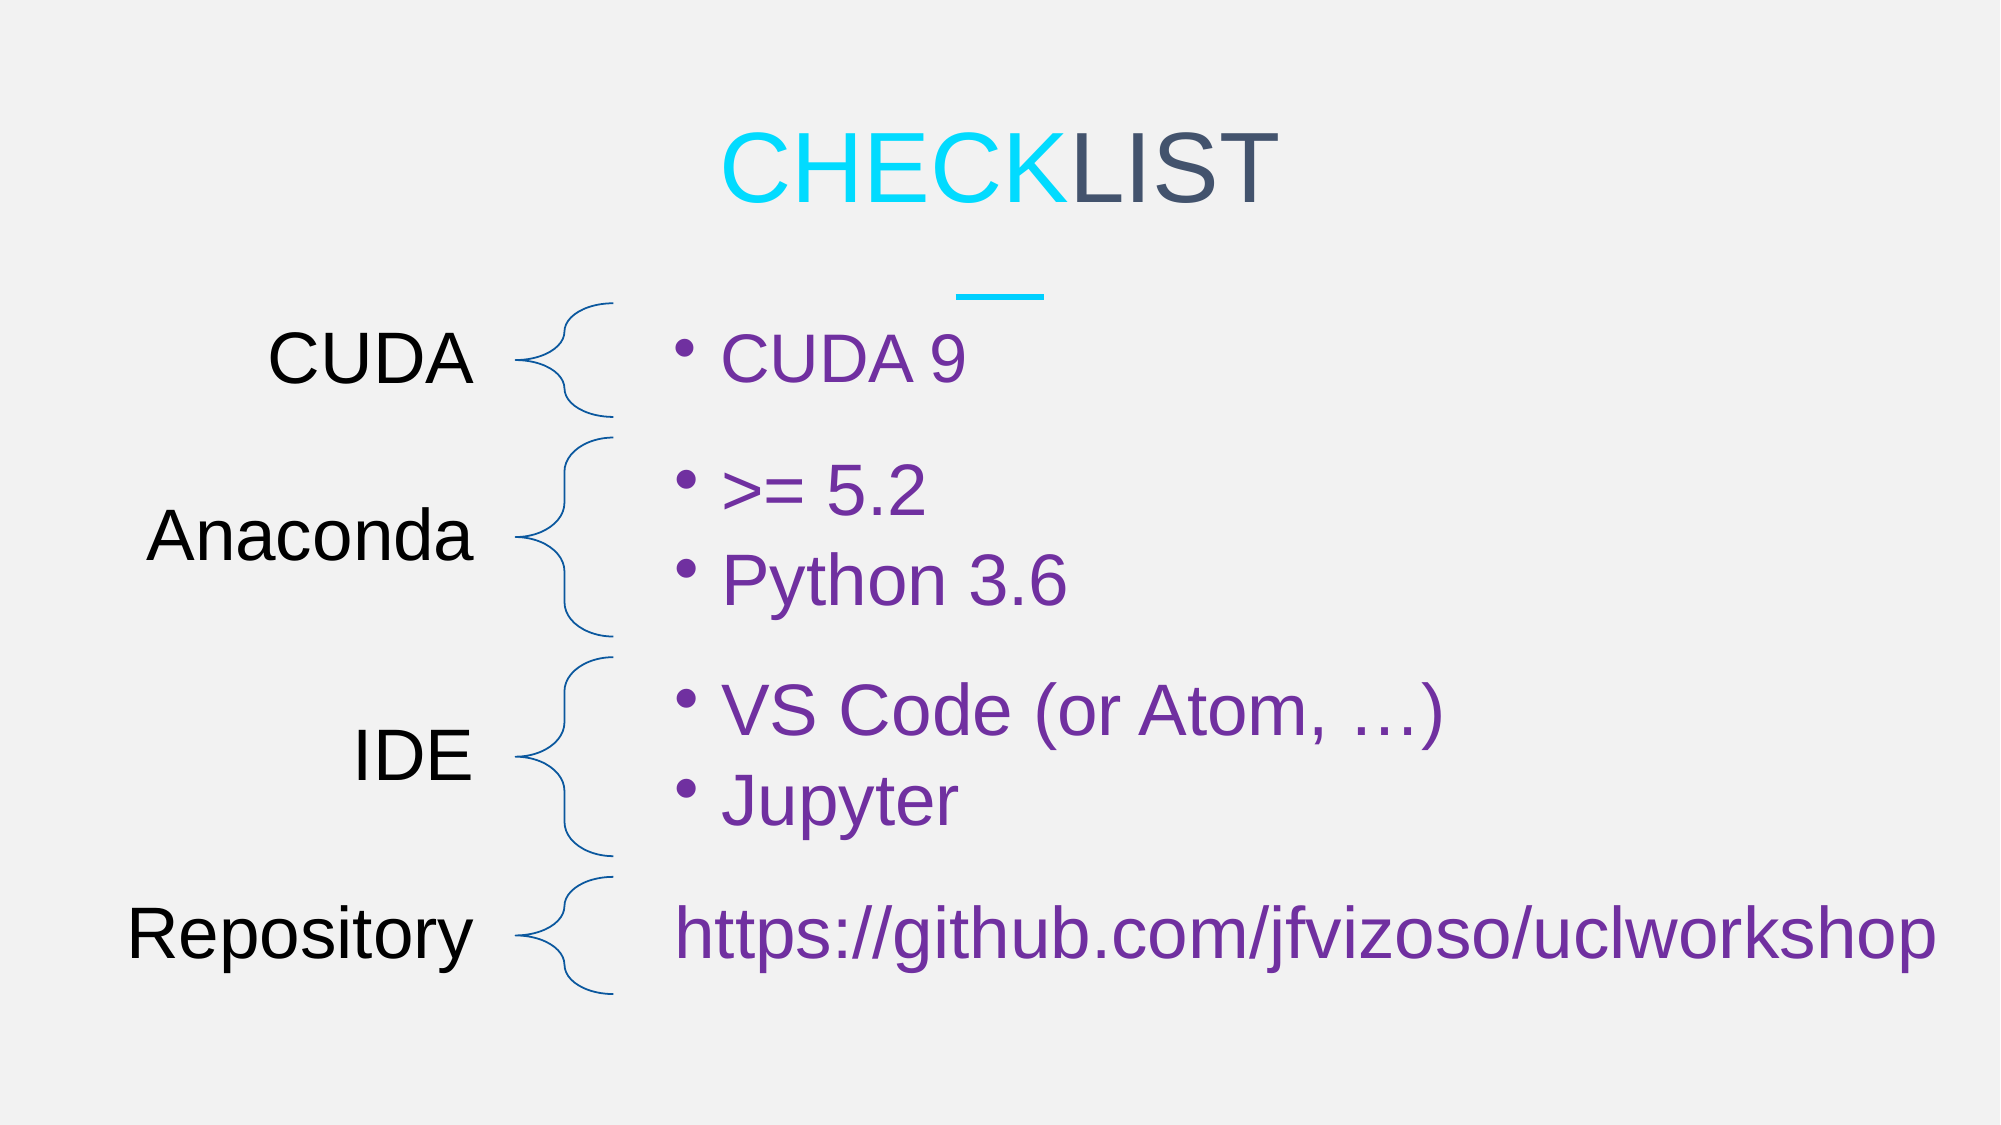

# CHECKLIST
CUDA
CUDA 9
Anaconda
>= 5.2
Python 3.6
IDE
VS Code (or Atom, …)
Jupyter
Repository
https://github.com/jfvizoso/uclworkshop